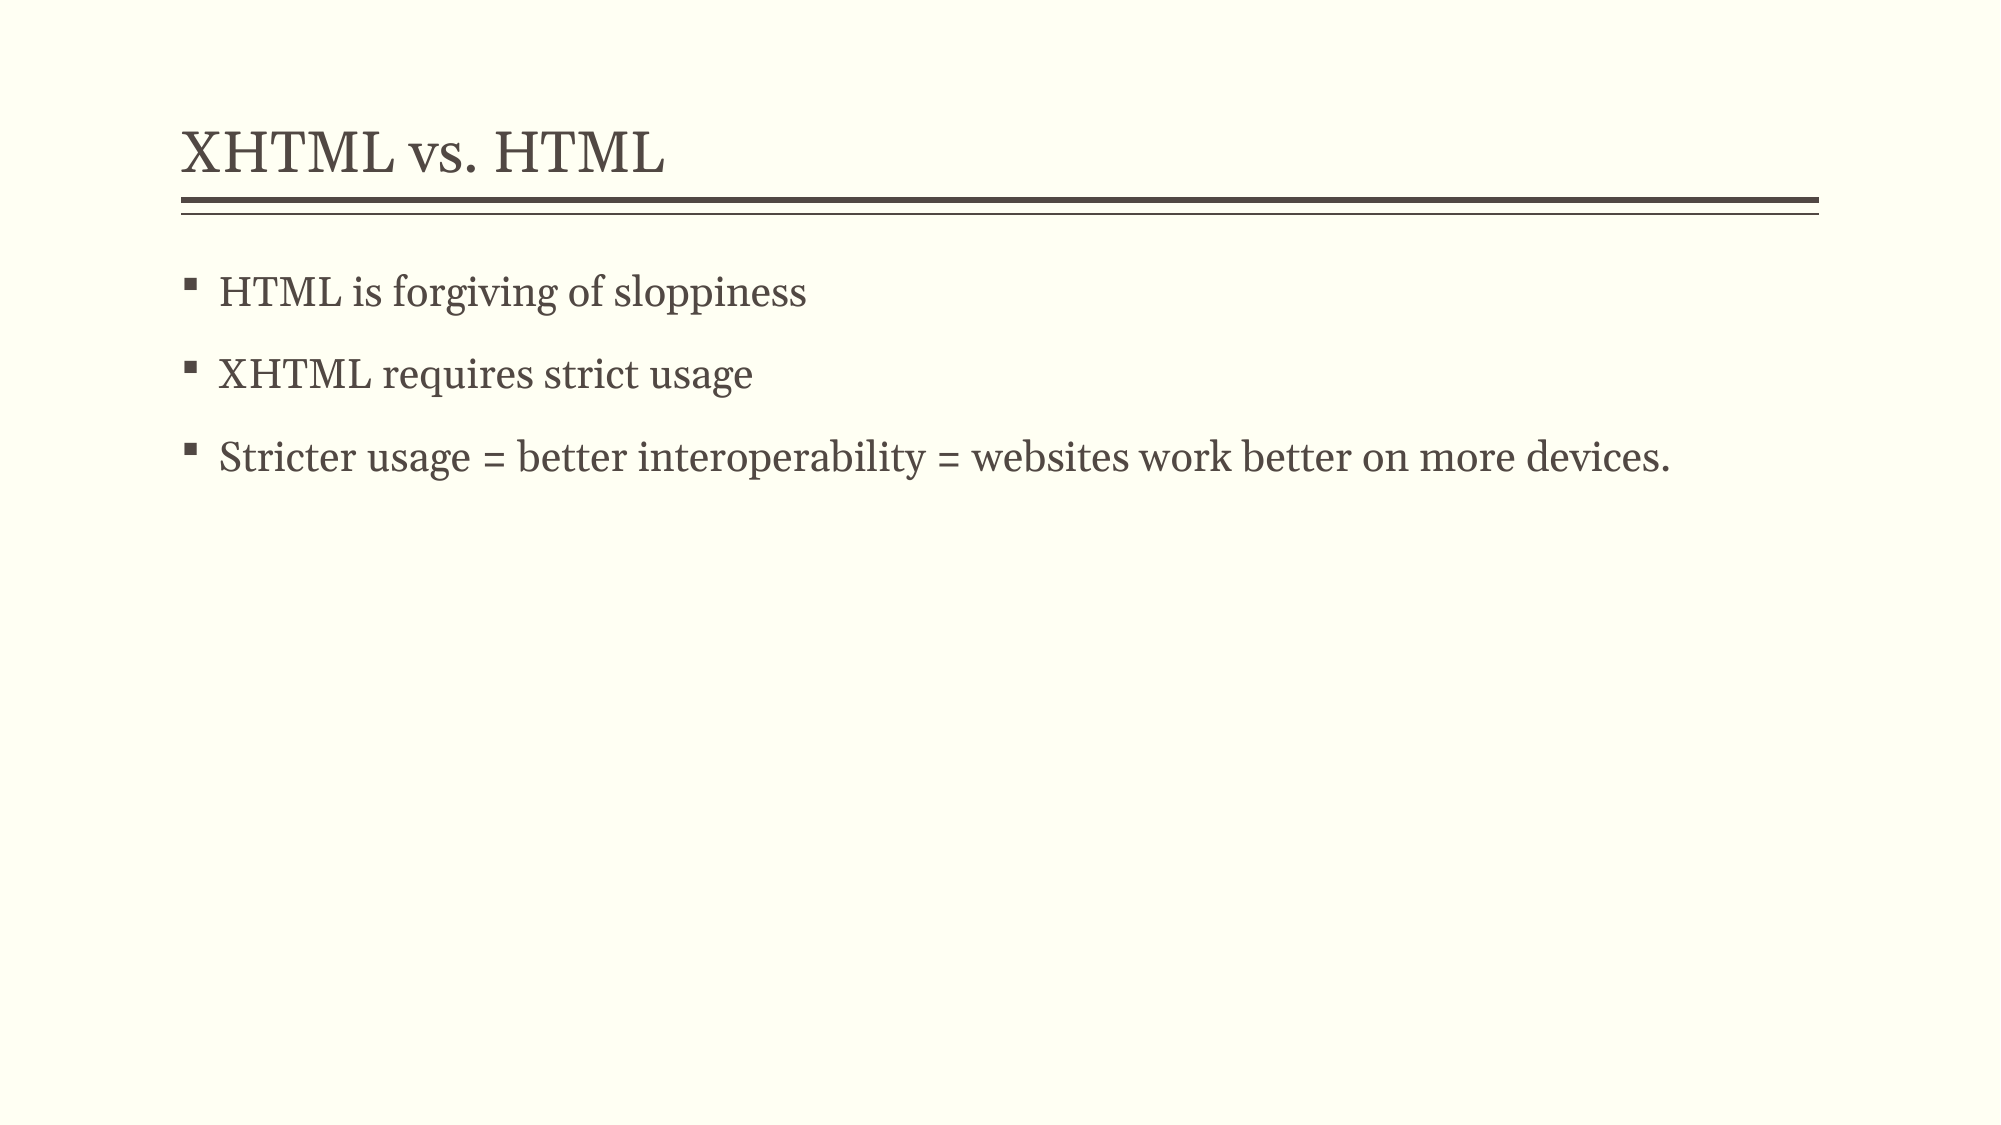

# XHTML vs. HTML
HTML is forgiving of sloppiness
XHTML requires strict usage
Stricter usage = better interoperability = websites work better on more devices.